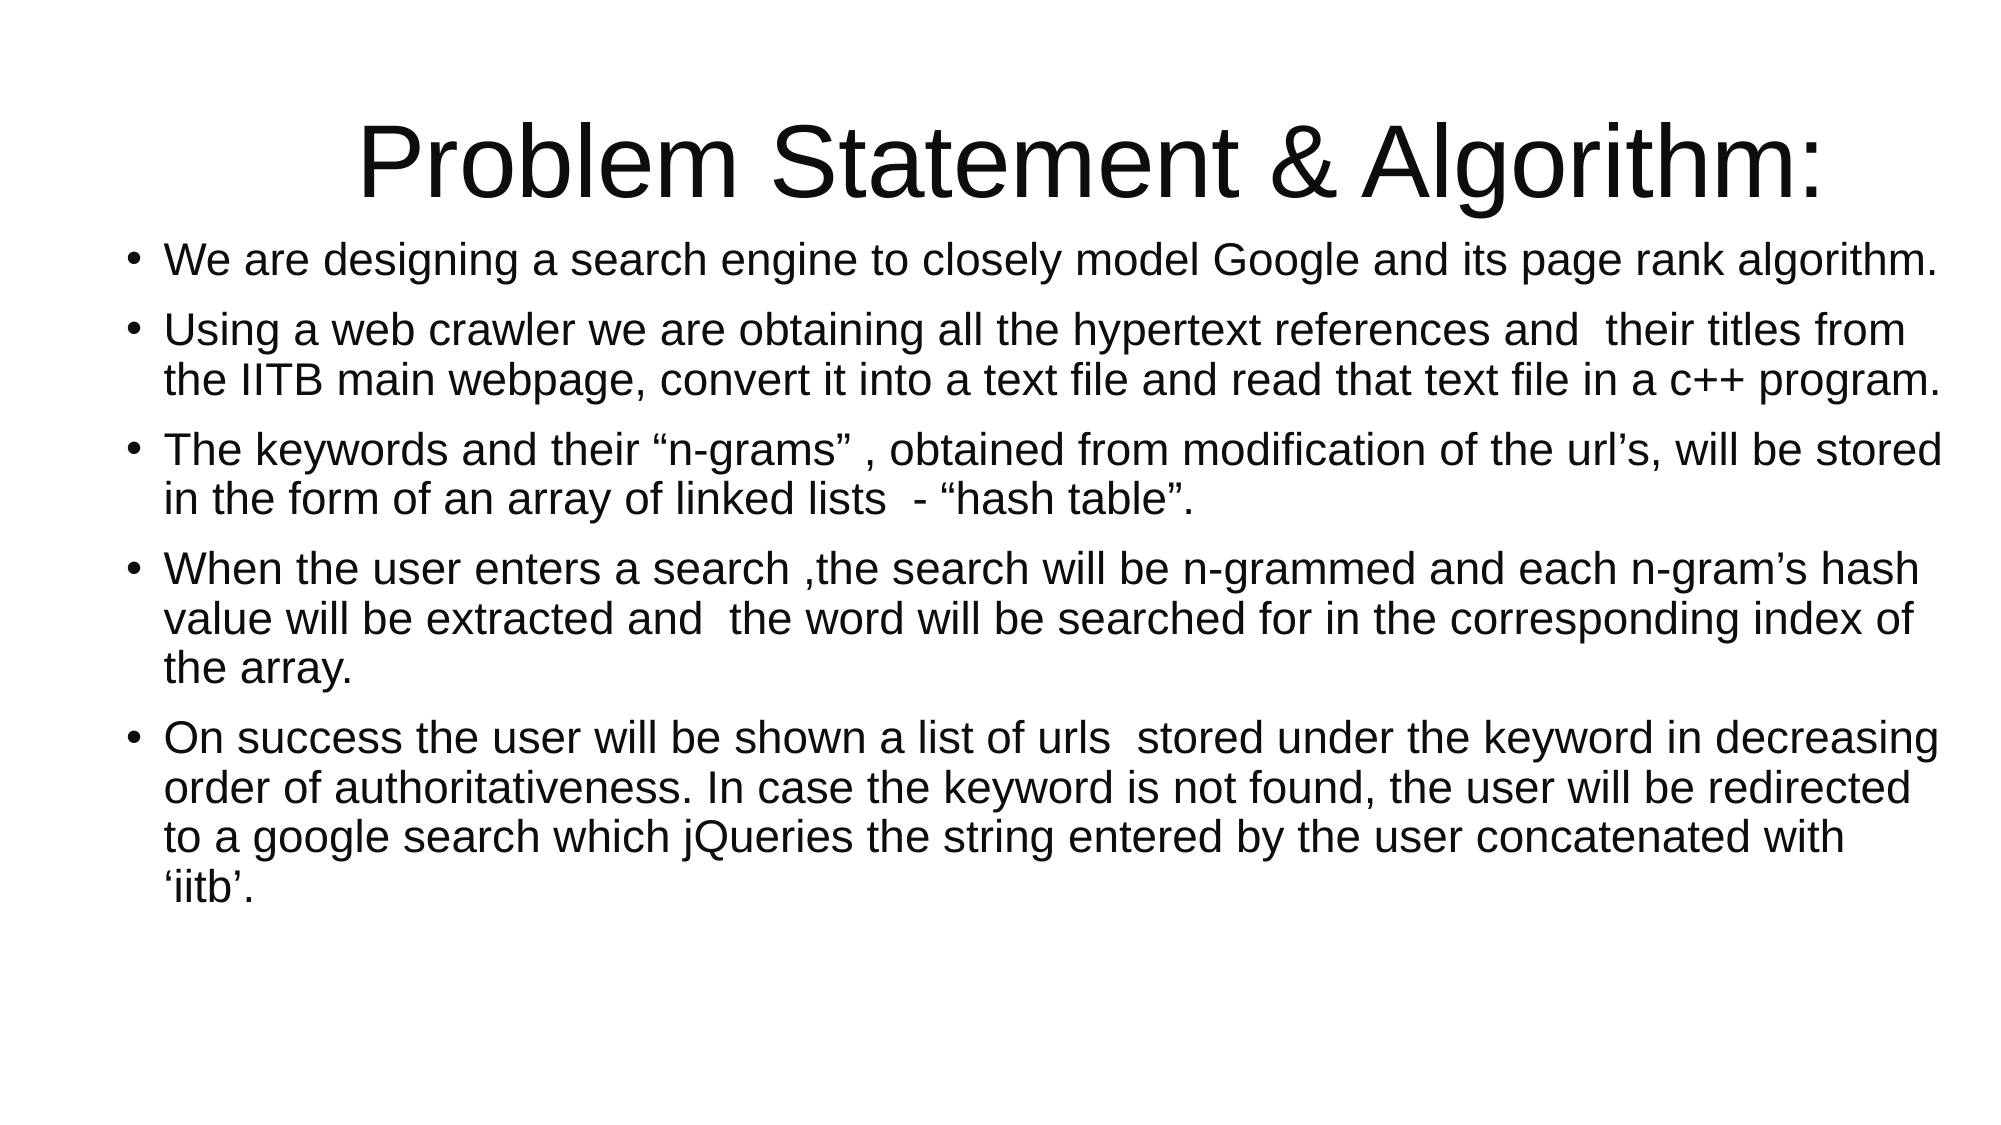

# Problem Statement & Algorithm:
We are designing a search engine to closely model Google and its page rank algorithm.
Using a web crawler we are obtaining all the hypertext references and  their titles from the IITB main webpage, convert it into a text file and read that text file in a c++ program.
The keywords and their “n-grams” , obtained from modification of the url’s, will be stored in the form of an array of linked lists  - “hash table”.
When the user enters a search ,the search will be n-grammed and each n-gram’s hash value will be extracted and  the word will be searched for in the corresponding index of the array.
On success the user will be shown a list of urls  stored under the keyword in decreasing order of authoritativeness. In case the keyword is not found, the user will be redirected to a google search which jQueries the string entered by the user concatenated with ‘iitb’.